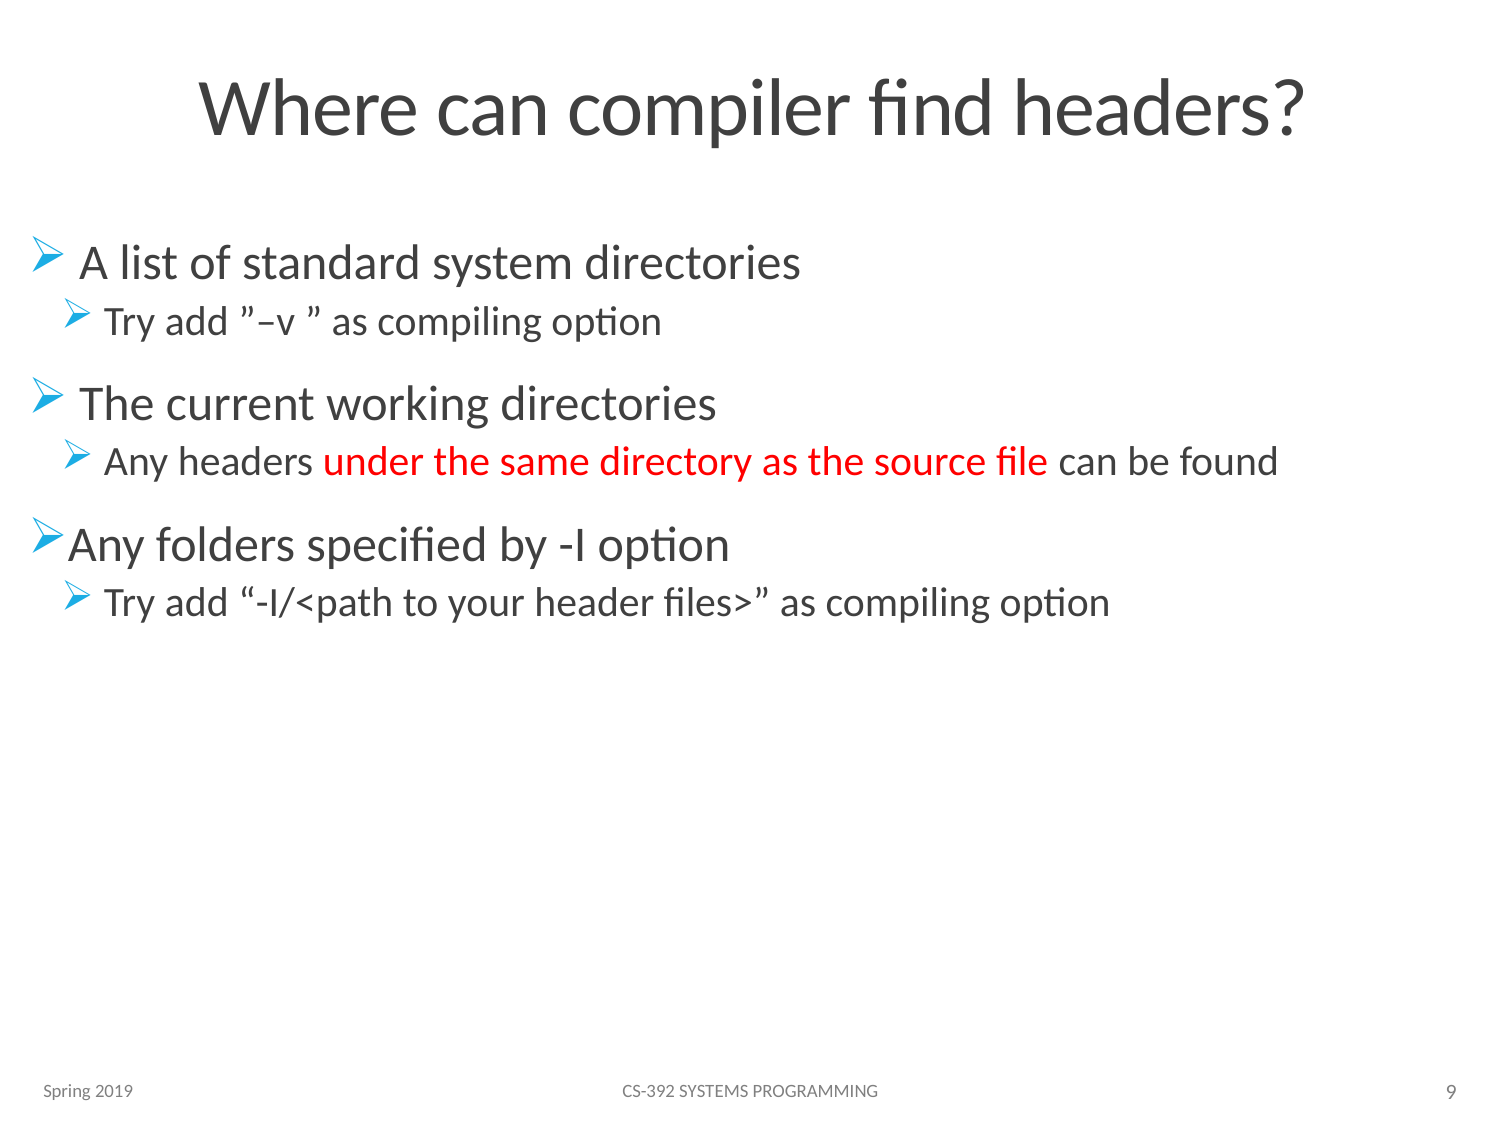

# Where can compiler find headers?
 A list of standard system directories
 Try add ”–v ” as compiling option
 The current working directories
 Any headers under the same directory as the source file can be found
Any folders specified by -I option
 Try add “-I/<path to your header files>” as compiling option

Spring 2019
CS-392 Systems Programming
9